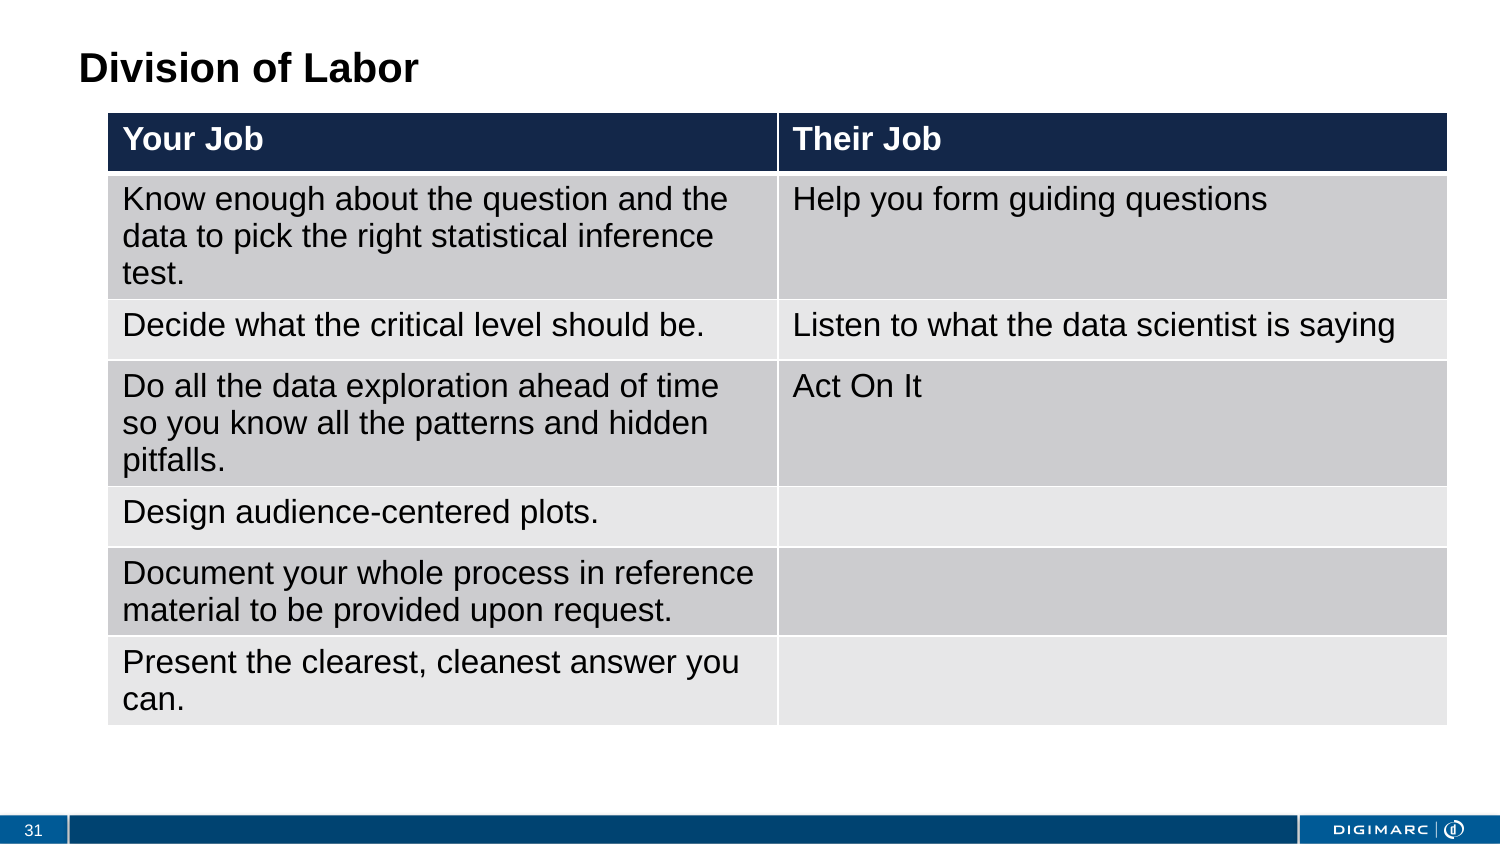

# Division of Labor
| Your Job | Their Job |
| --- | --- |
| Know enough about the question and the data to pick the right statistical inference test. | Help you form guiding questions |
| Decide what the critical level should be. | Listen to what the data scientist is saying |
| Do all the data exploration ahead of time so you know all the patterns and hidden pitfalls. | Act On It |
| Design audience-centered plots. |  |
| Document your whole process in reference material to be provided upon request. |  |
| Present the clearest, cleanest answer you can. |  |